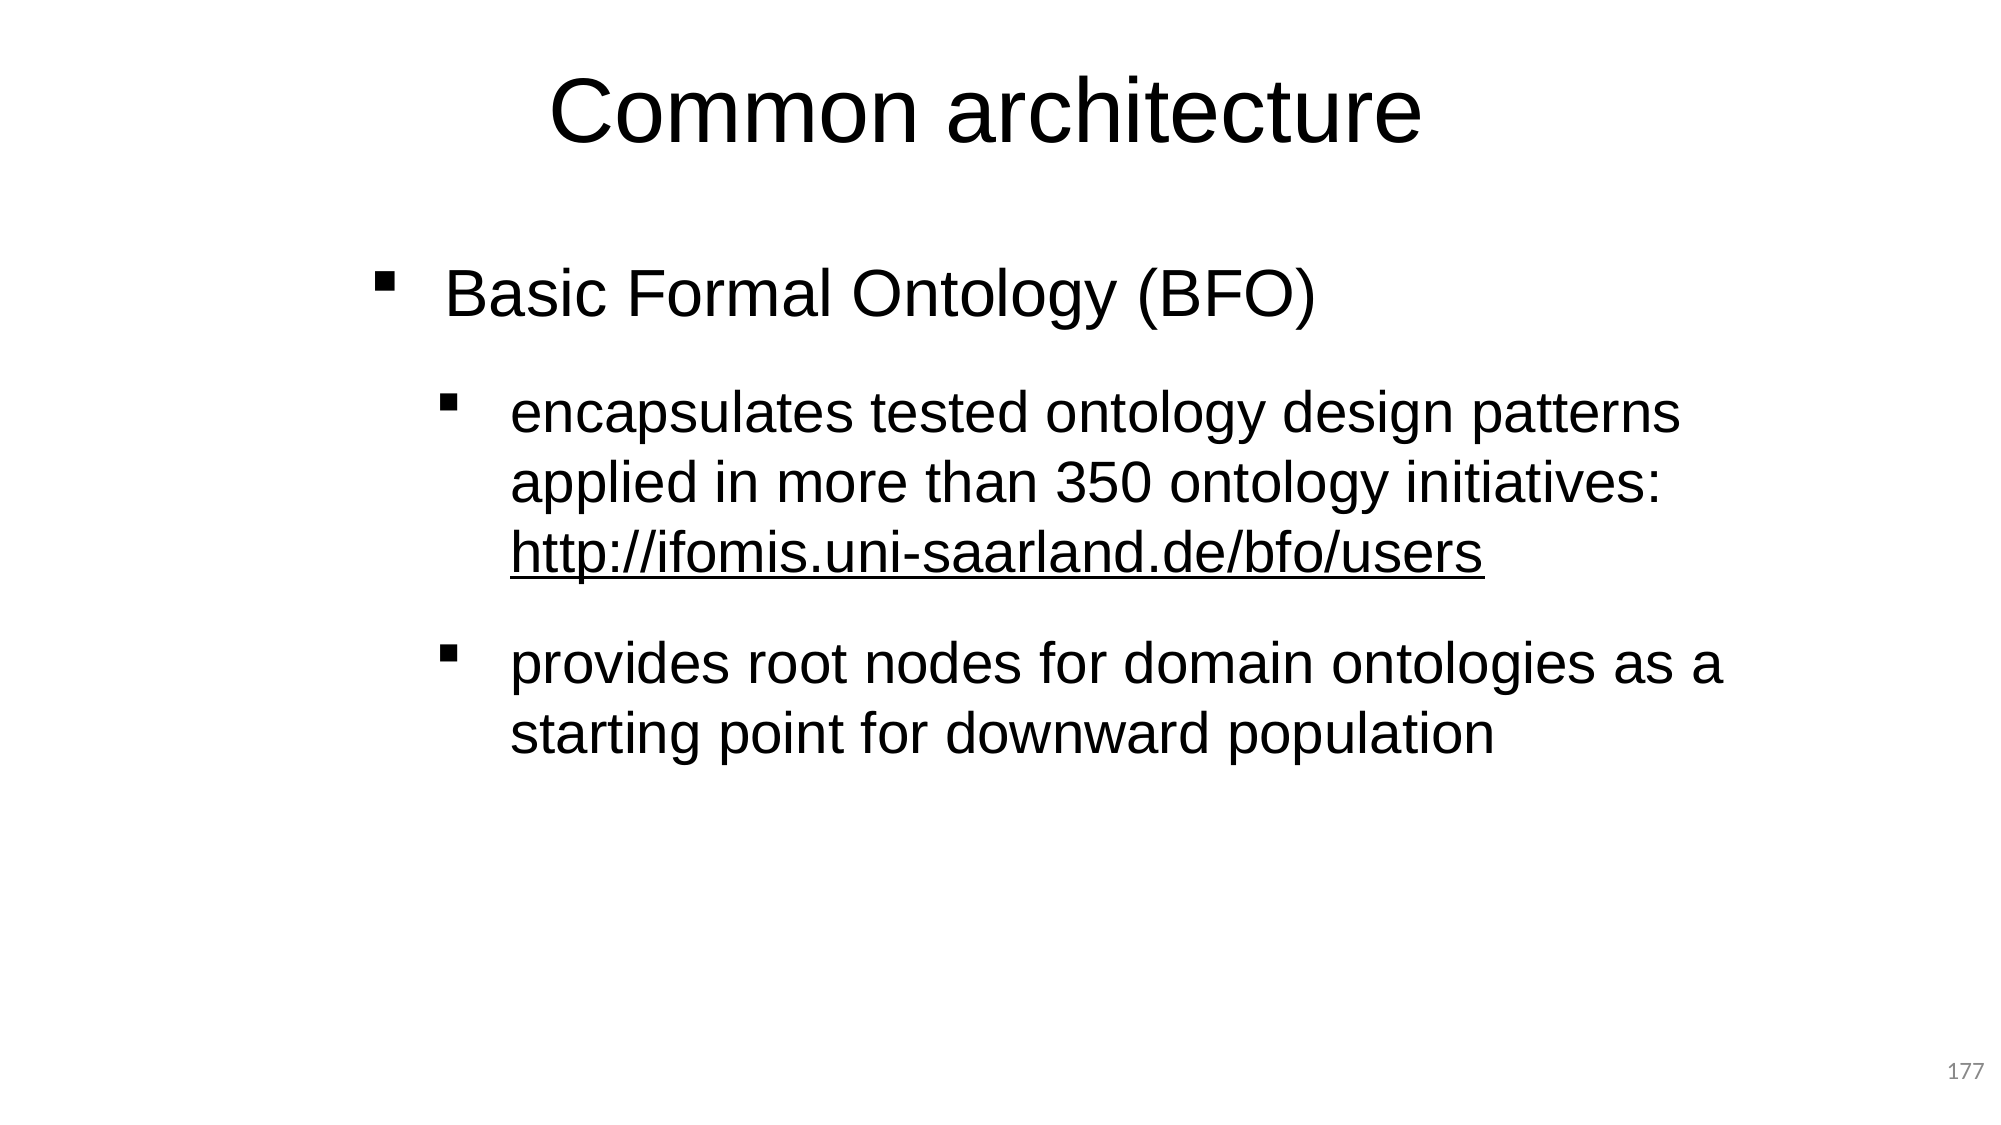

# Common architecture
Basic Formal Ontology (BFO)
encapsulates tested ontology design patterns applied in more than 350 ontology initiatives:
http://ifomis.uni-saarland.de/bfo/users
provides root nodes for domain ontologies as a starting point for downward population
177